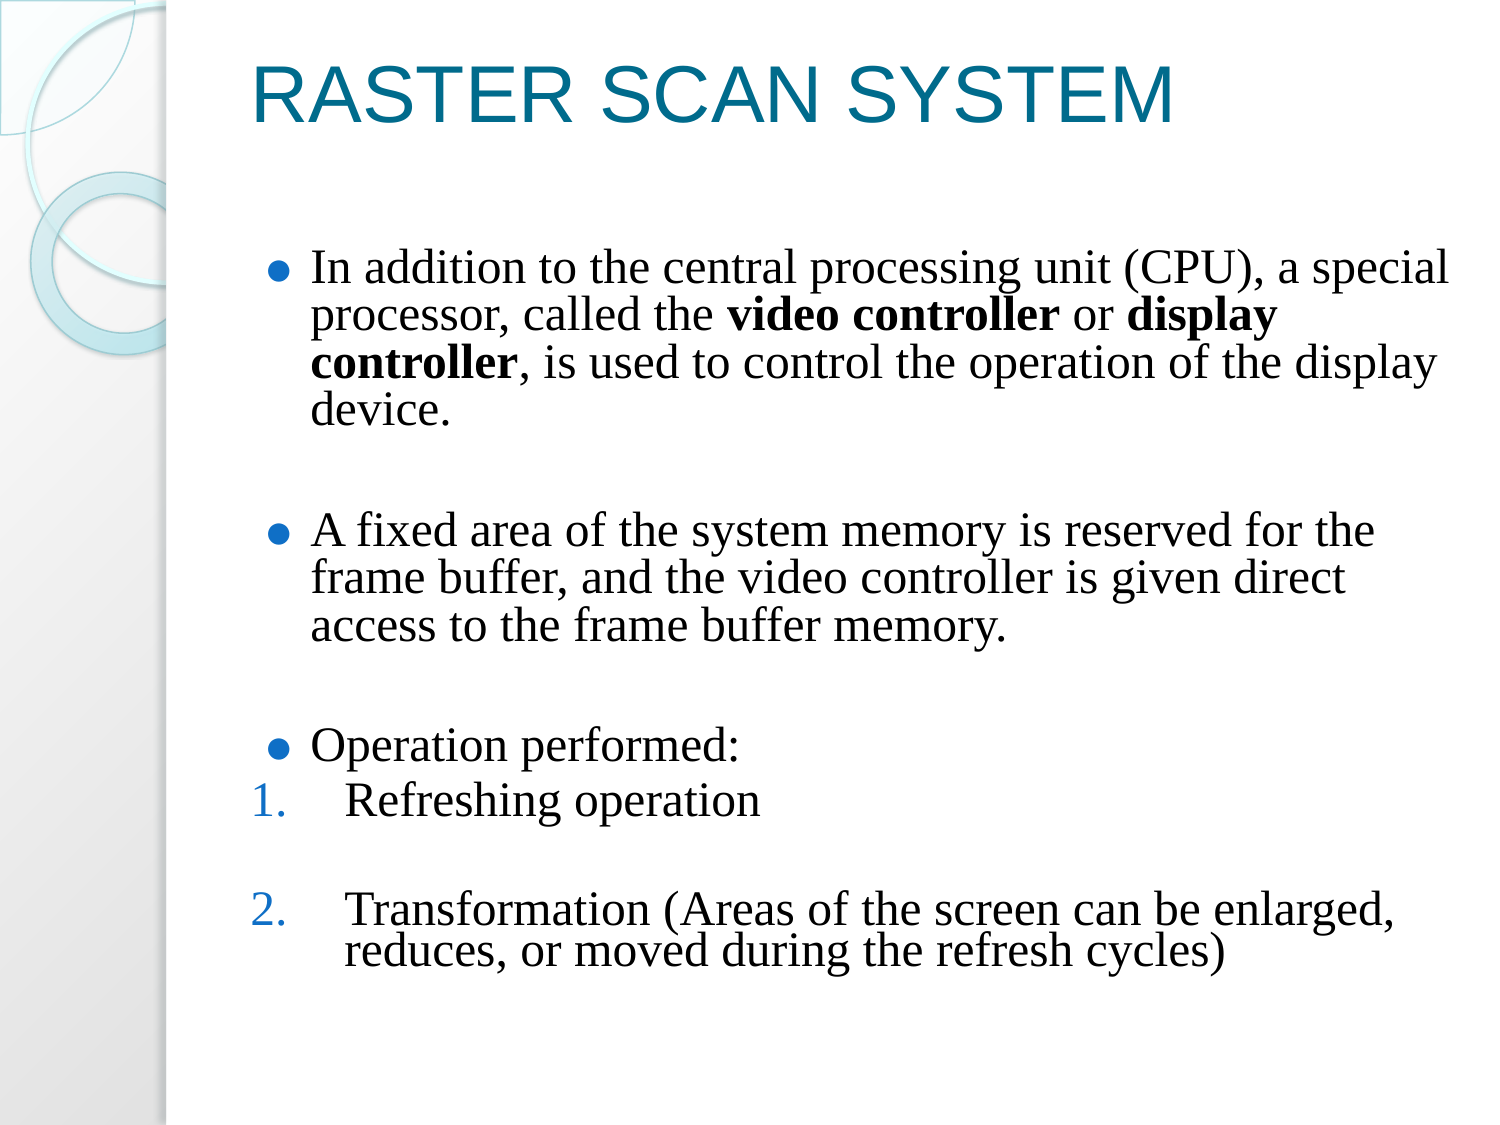

# RASTER SCAN SYSTEM
In addition to the central processing unit (CPU), a special processor, called the video controller or display controller, is used to control the operation of the display device.

A fixed area of the system memory is reserved for the frame buffer, and the video controller is given direct access to the frame buffer memory.

Operation performed:
Refreshing operation

Transformation (Areas of the screen can be enlarged, reduces, or moved during the refresh cycles)